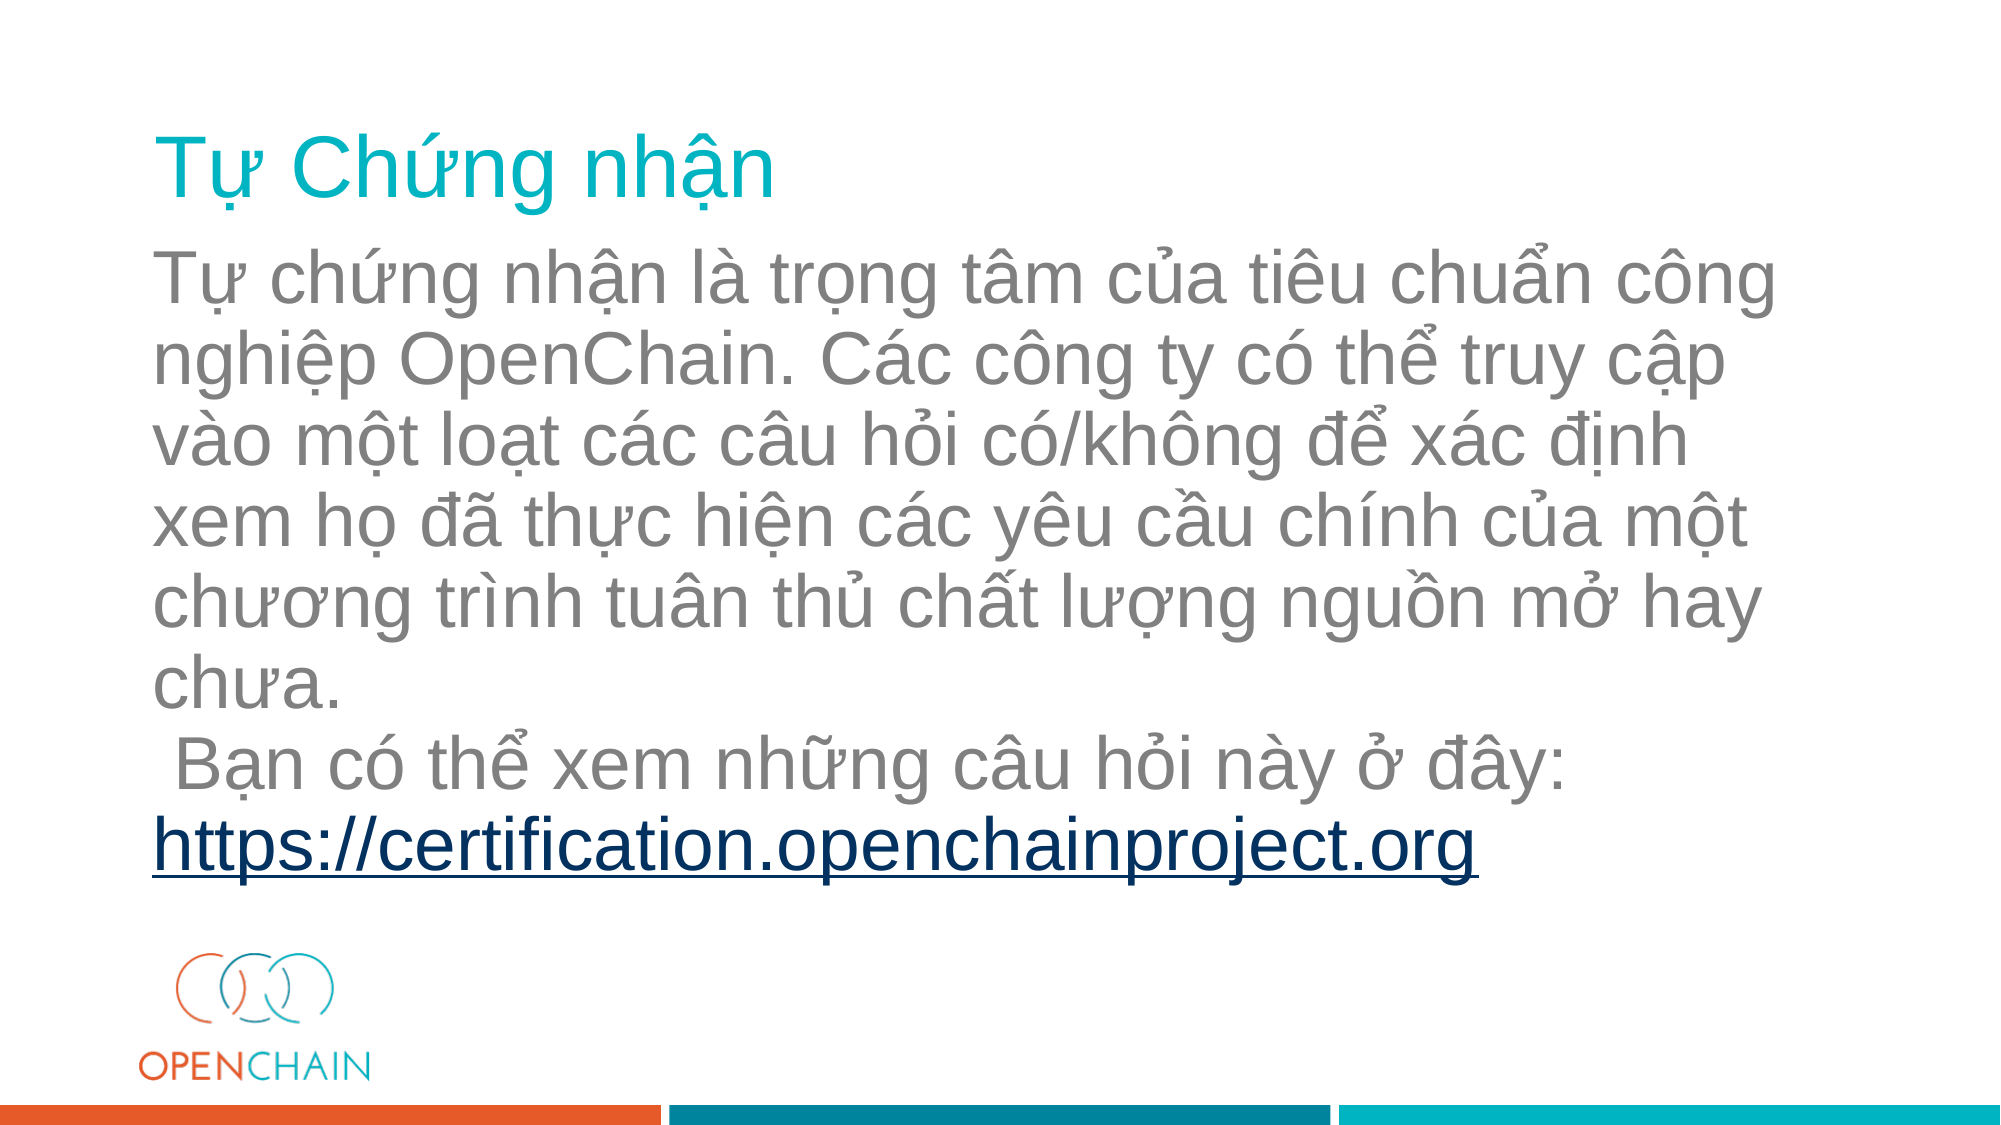

Tự Chứng nhận
# Tự chứng nhận là trọng tâm của tiêu chuẩn công nghiệp OpenChain. Các công ty có thể truy cập vào một loạt các câu hỏi có/không để xác định xem họ đã thực hiện các yêu cầu chính của một chương trình tuân thủ chất lượng nguồn mở hay chưa. Bạn có thể xem những câu hỏi này ở đây: https://certification.openchainproject.org